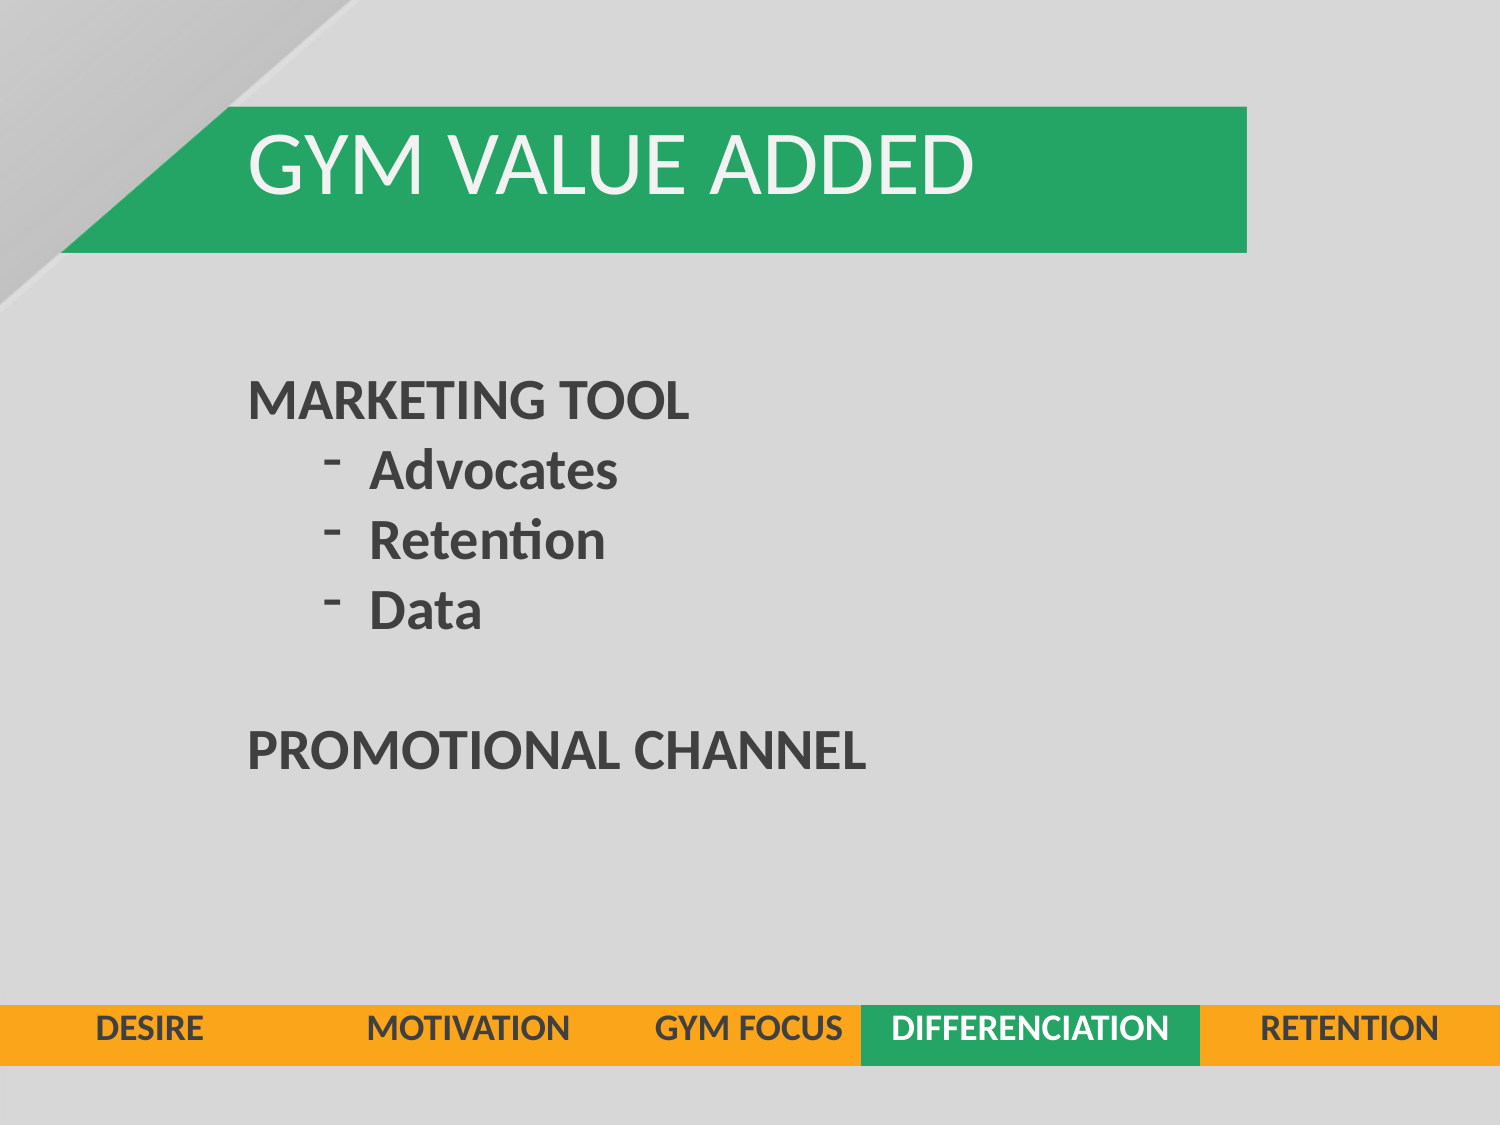

GYM VALUE ADDED
MARKETING TOOL
Advocates
Retention
Data

PROMOTIONAL CHANNEL

| DESIRE | MOTIVATION | GYM FOCUS | DIFFERENCIATION | RETENTION |
| --- | --- | --- | --- | --- |